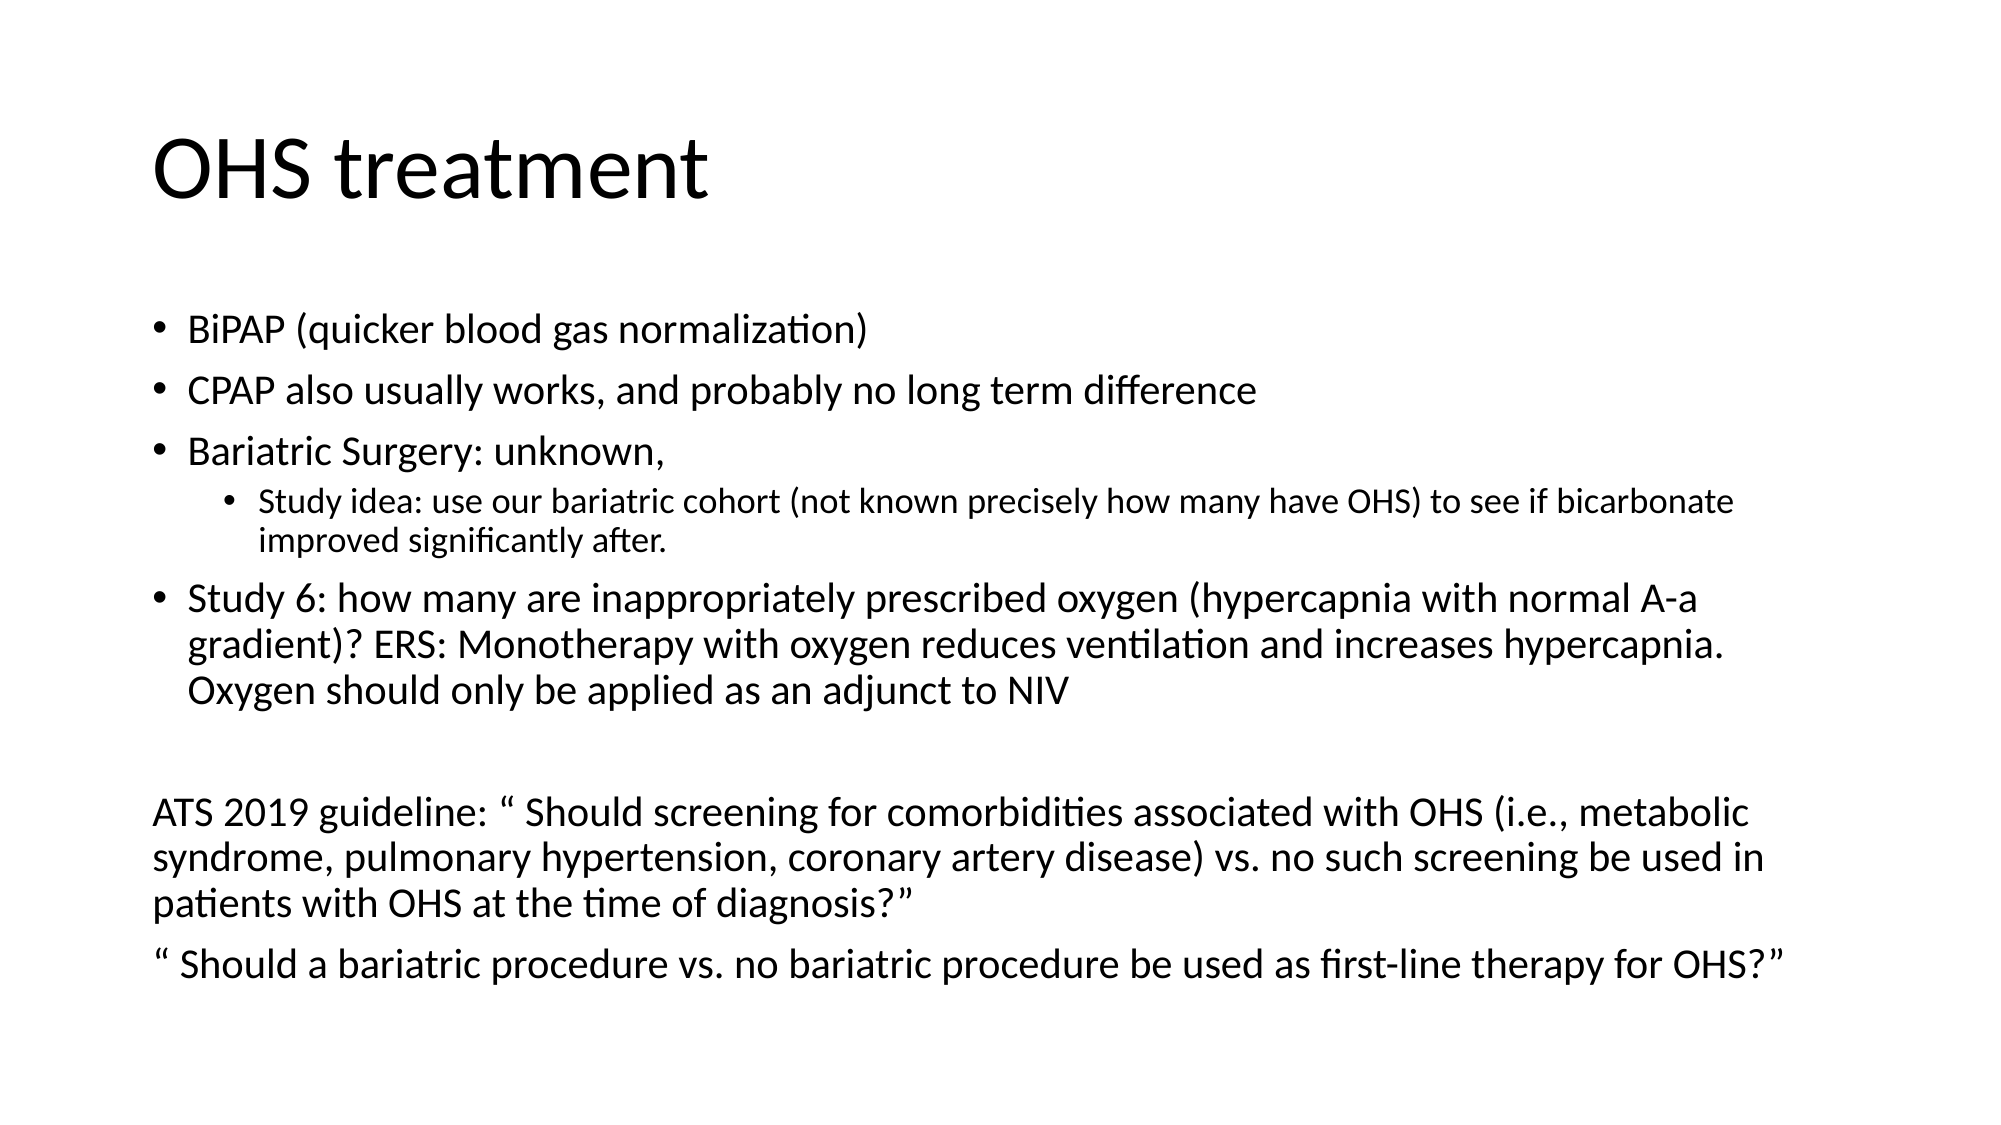

# OHS treatment
BiPAP (quicker blood gas normalization)
CPAP also usually works, and probably no long term difference
Bariatric Surgery: unknown,
Study idea: use our bariatric cohort (not known precisely how many have OHS) to see if bicarbonate improved significantly after.
Study 6: how many are inappropriately prescribed oxygen (hypercapnia with normal A-a gradient)? ERS: Monotherapy with oxygen reduces ventilation and increases hypercapnia. Oxygen should only be applied as an adjunct to NIV

ATS 2019 guideline: “ Should screening for comorbidities associated with OHS (i.e., metabolic syndrome, pulmonary hypertension, coronary artery disease) vs. no such screening be used in patients with OHS at the time of diagnosis?”
“ Should a bariatric procedure vs. no bariatric procedure be used as first-line therapy for OHS?”